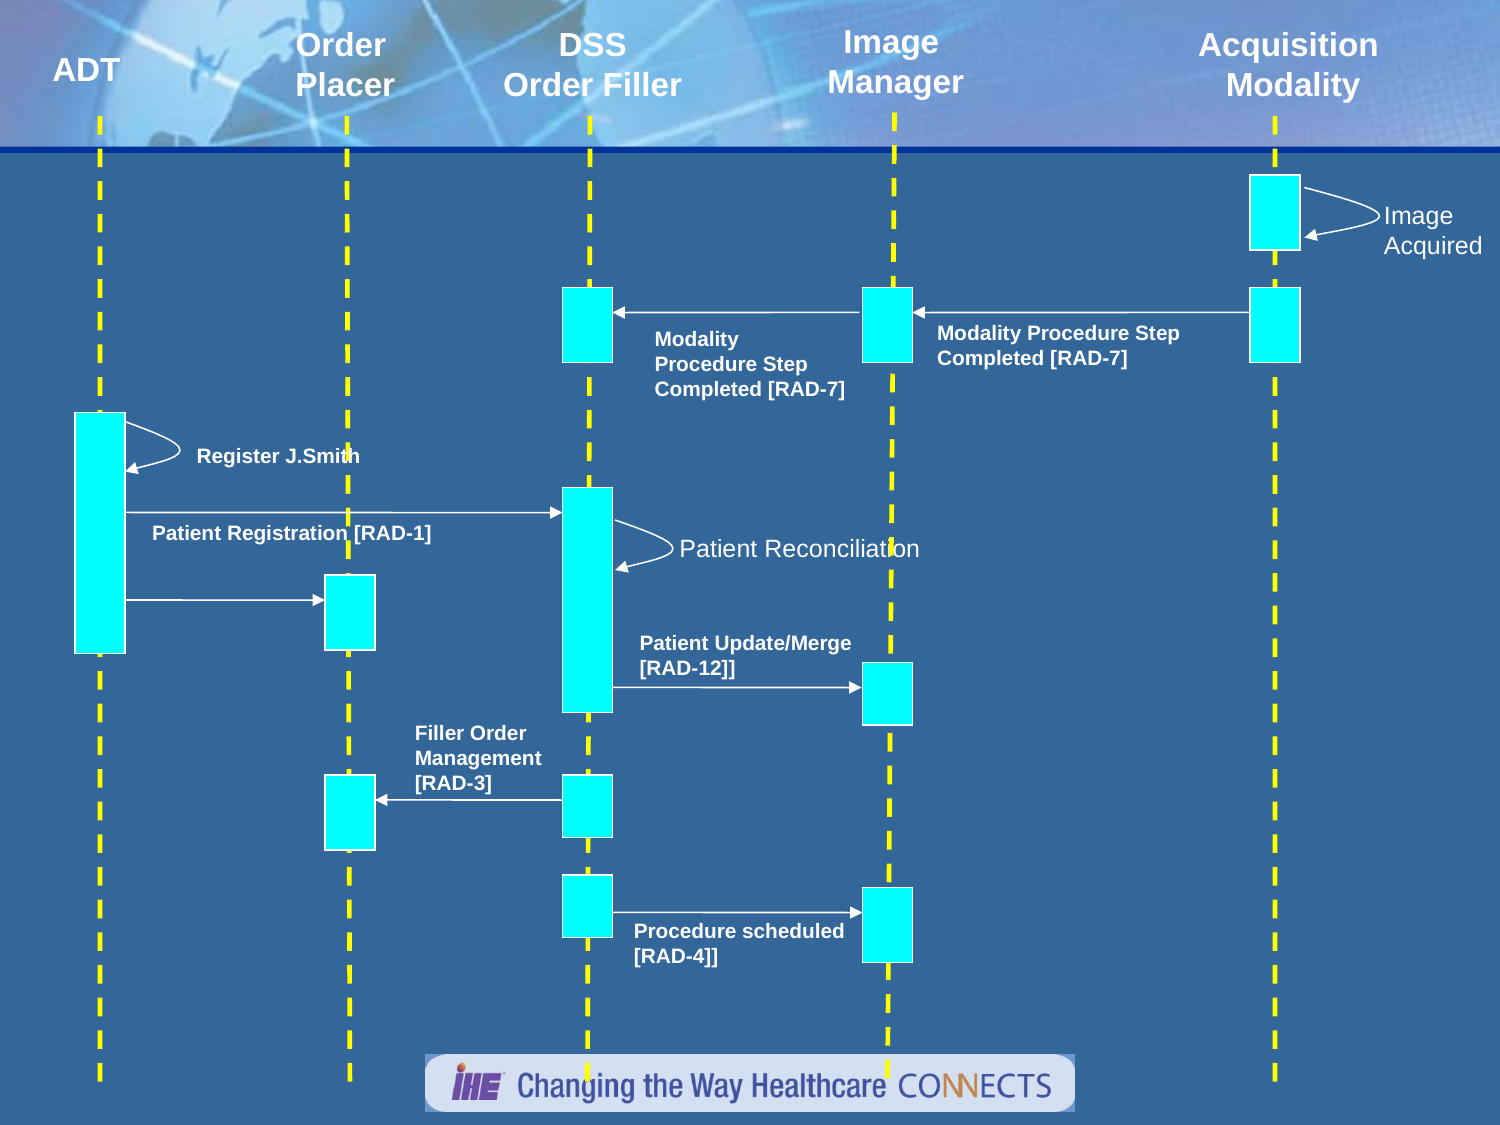

Image
Manager
Order
Placer
DSS
Order Filler
Acquisition
Modality
ADT

Image
Acquired

Modality
Procedure Step
Completed [RAD-7]

Modality Procedure Step
Completed [RAD-7]

Register J.Smith

Patient Registration [RAD-1]

Patient Reconciliation

Patient Update/Merge
[RAD-12]]

Filler Order
Management
[RAD-3]

Procedure scheduled
[RAD-4]]